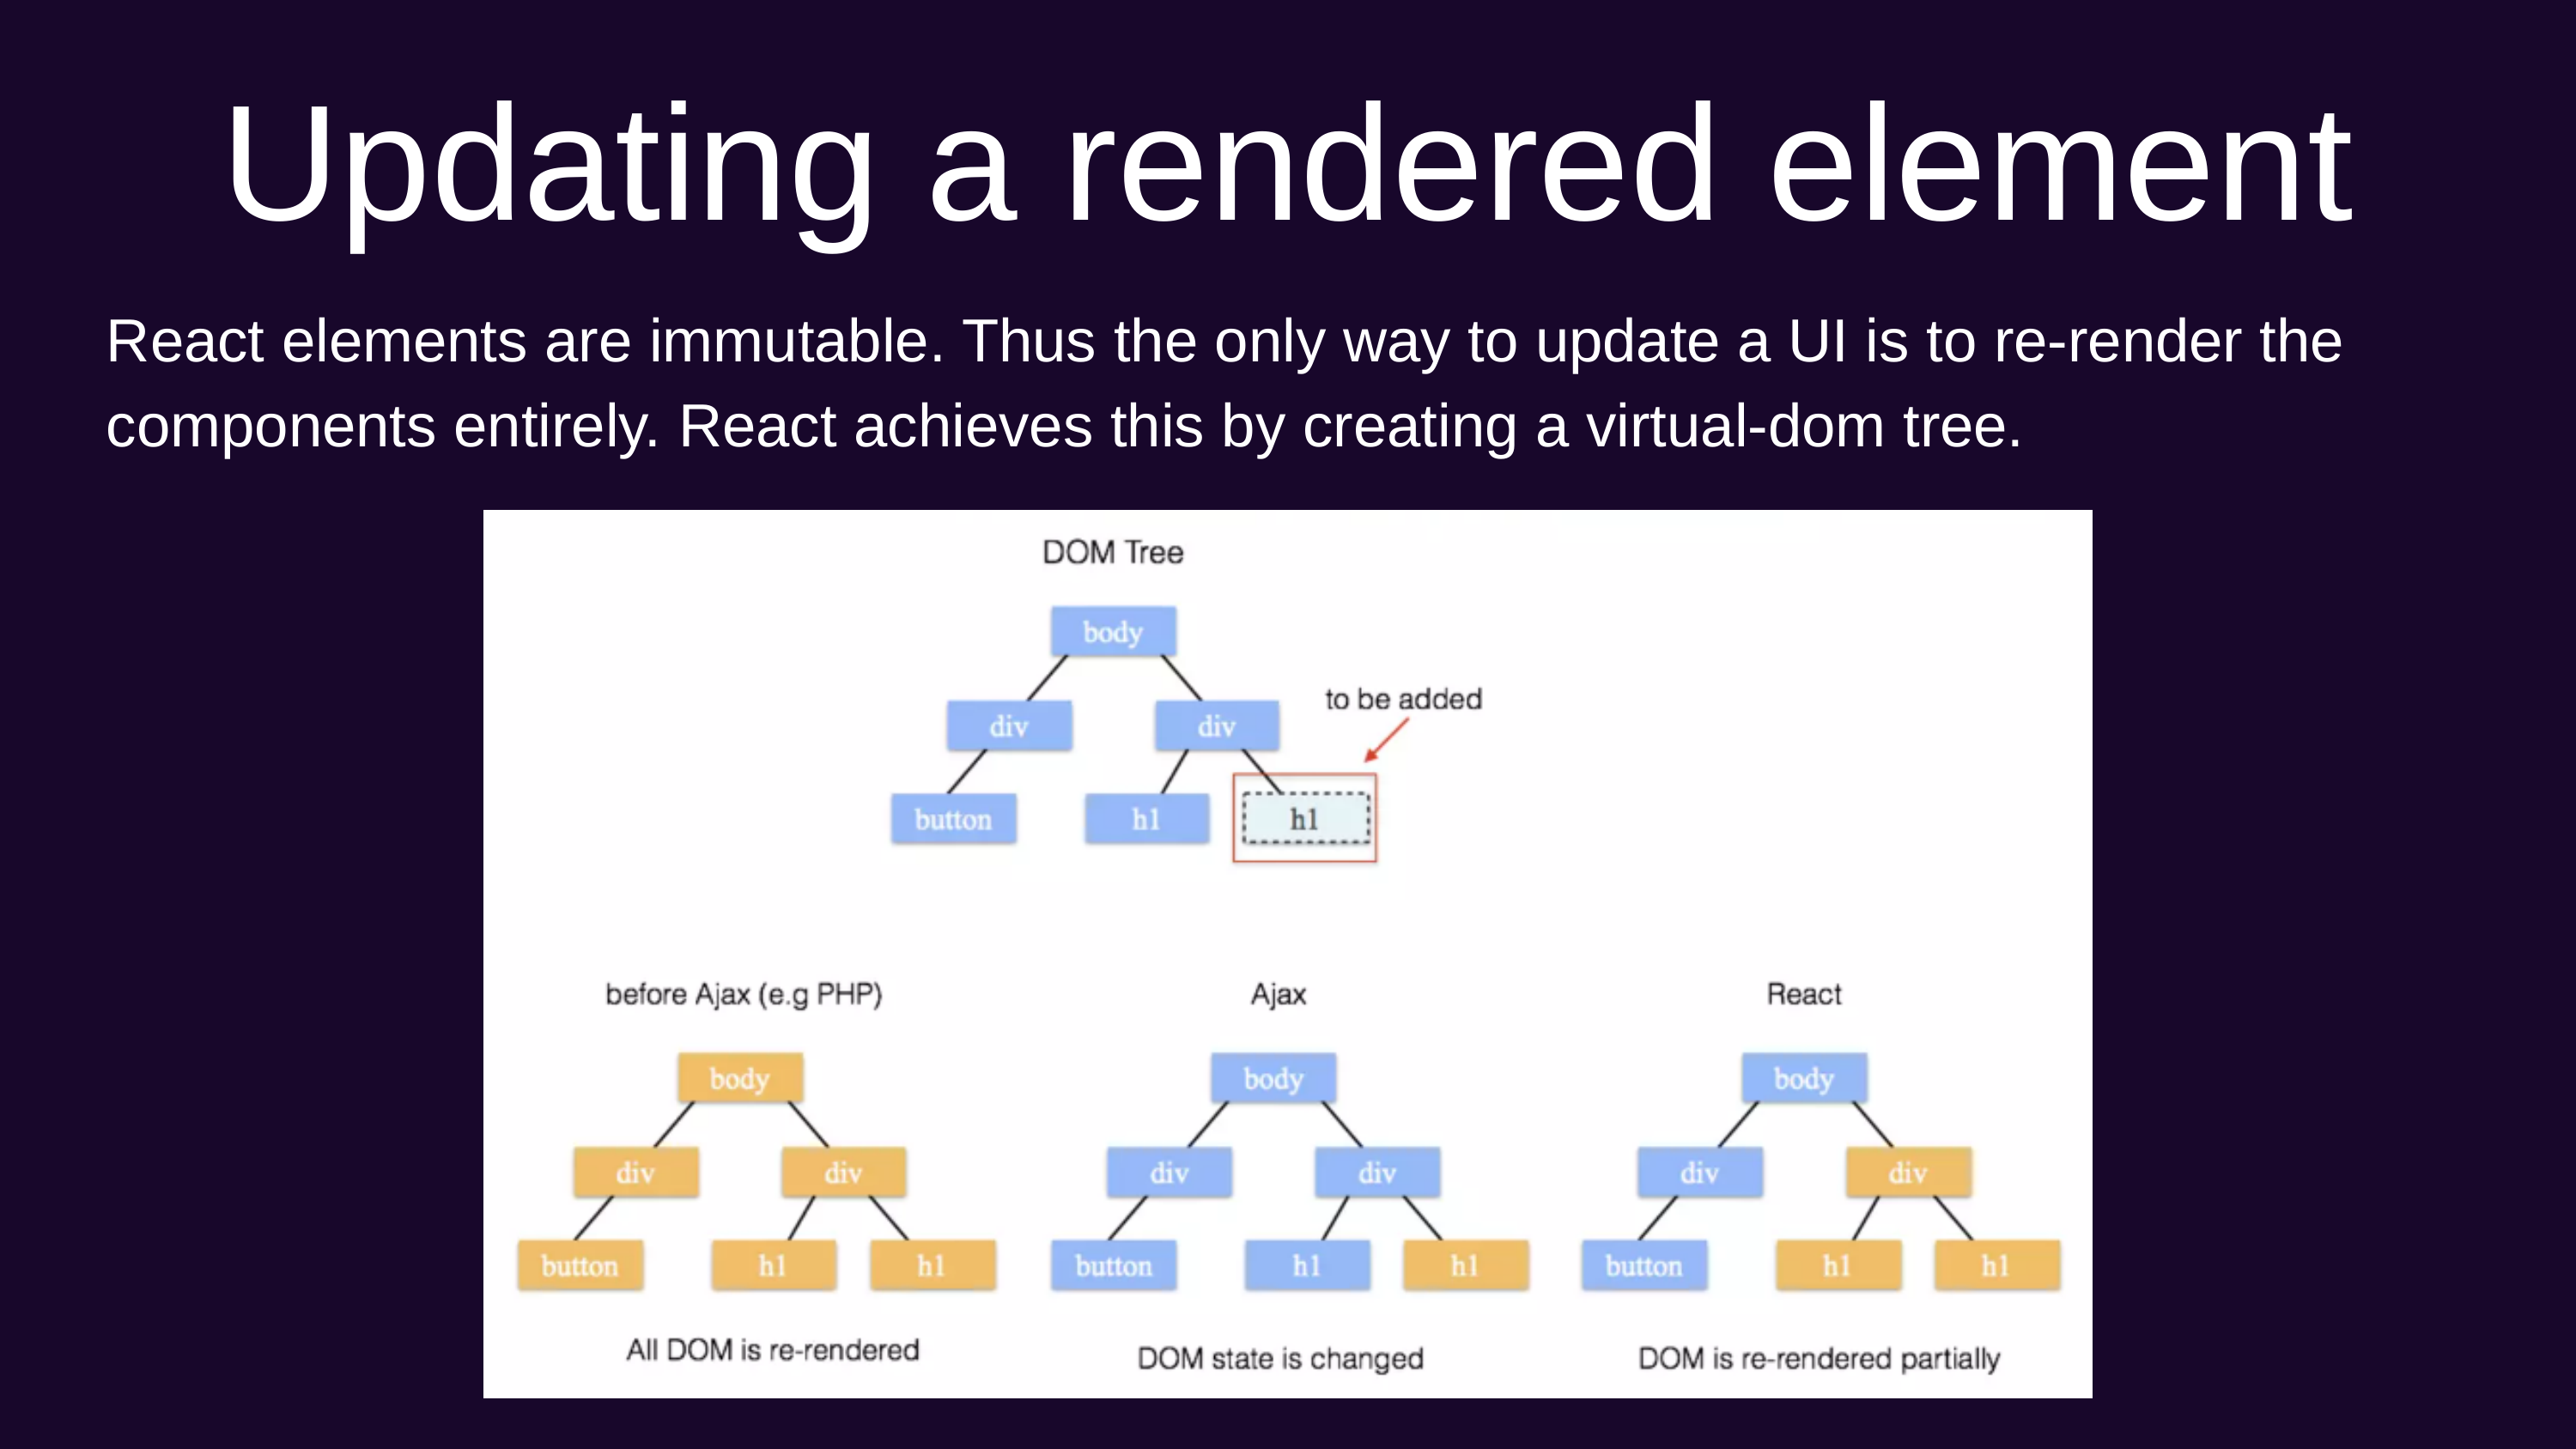

Updating a rendered element
React elements are immutable. Thus the only way to update a UI is to re-render the components entirely. React achieves this by creating a virtual-dom tree.